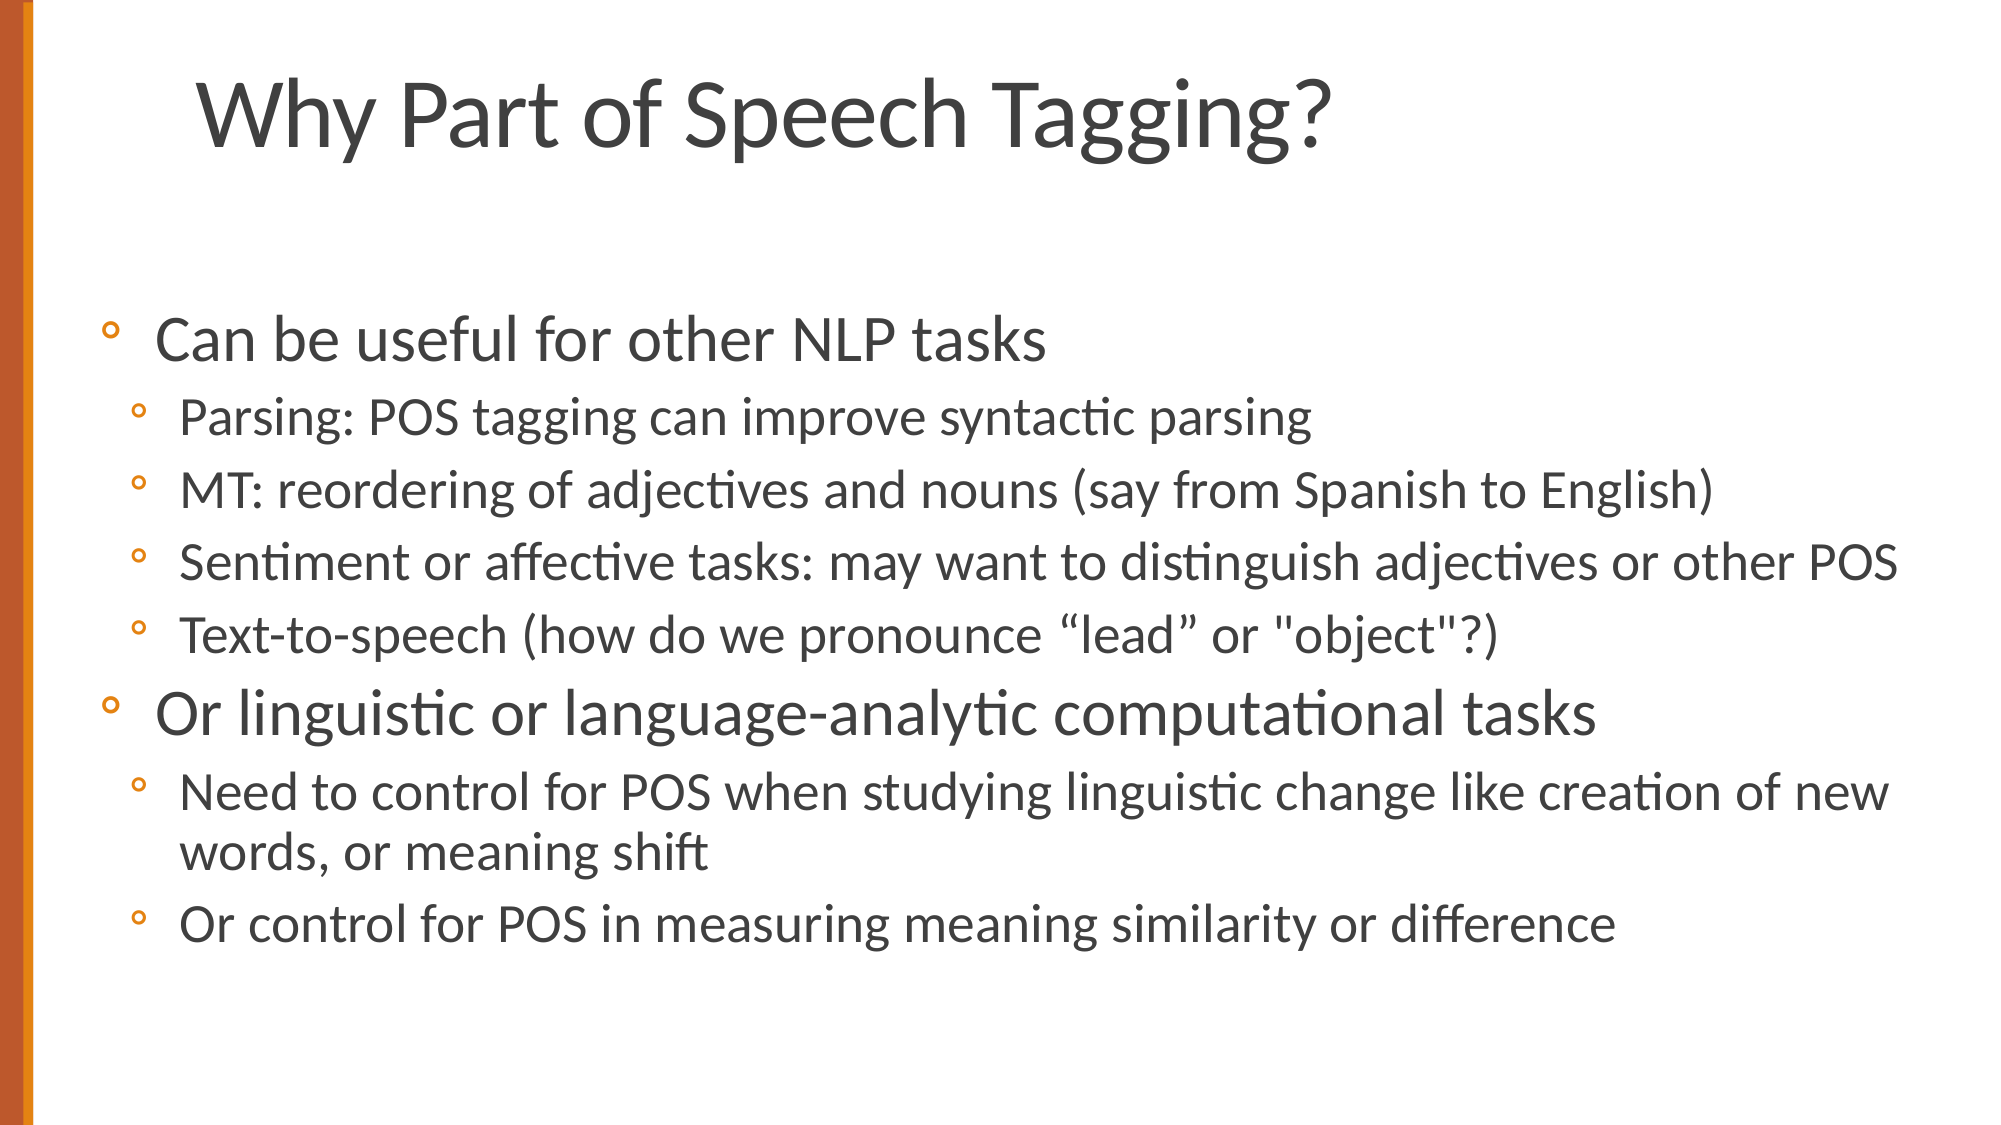

# Why Part of Speech Tagging?
Can be useful for other NLP tasks
Parsing: POS tagging can improve syntactic parsing
MT: reordering of adjectives and nouns (say from Spanish to English)
Sentiment or affective tasks: may want to distinguish adjectives or other POS
Text-to-speech (how do we pronounce “lead” or "object"?)
Or linguistic or language-analytic computational tasks
Need to control for POS when studying linguistic change like creation of new words, or meaning shift
Or control for POS in measuring meaning similarity or difference